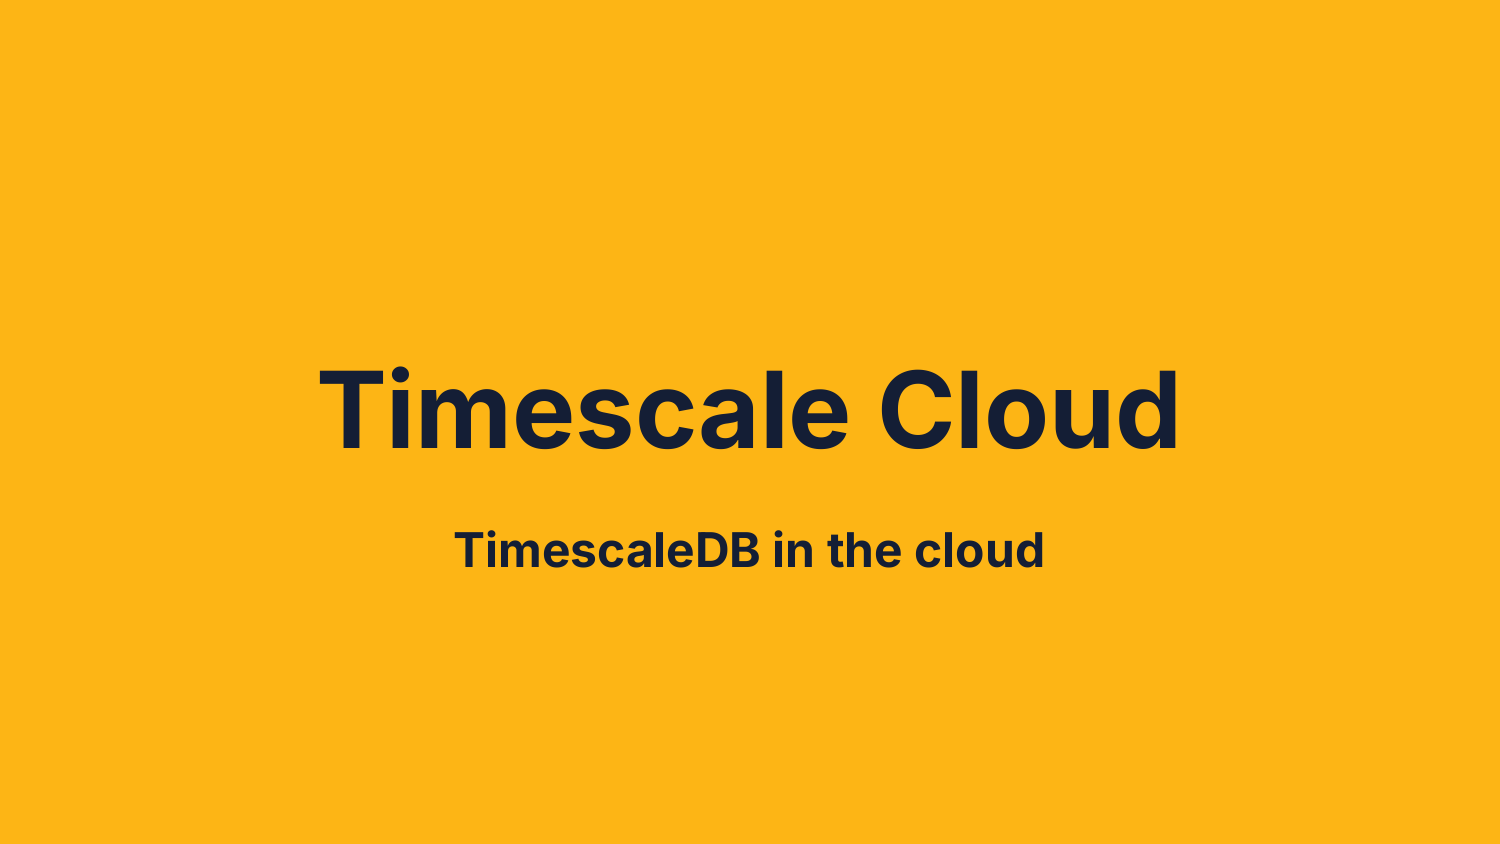

# Timescale Cloud
TimescaleDB in the cloud